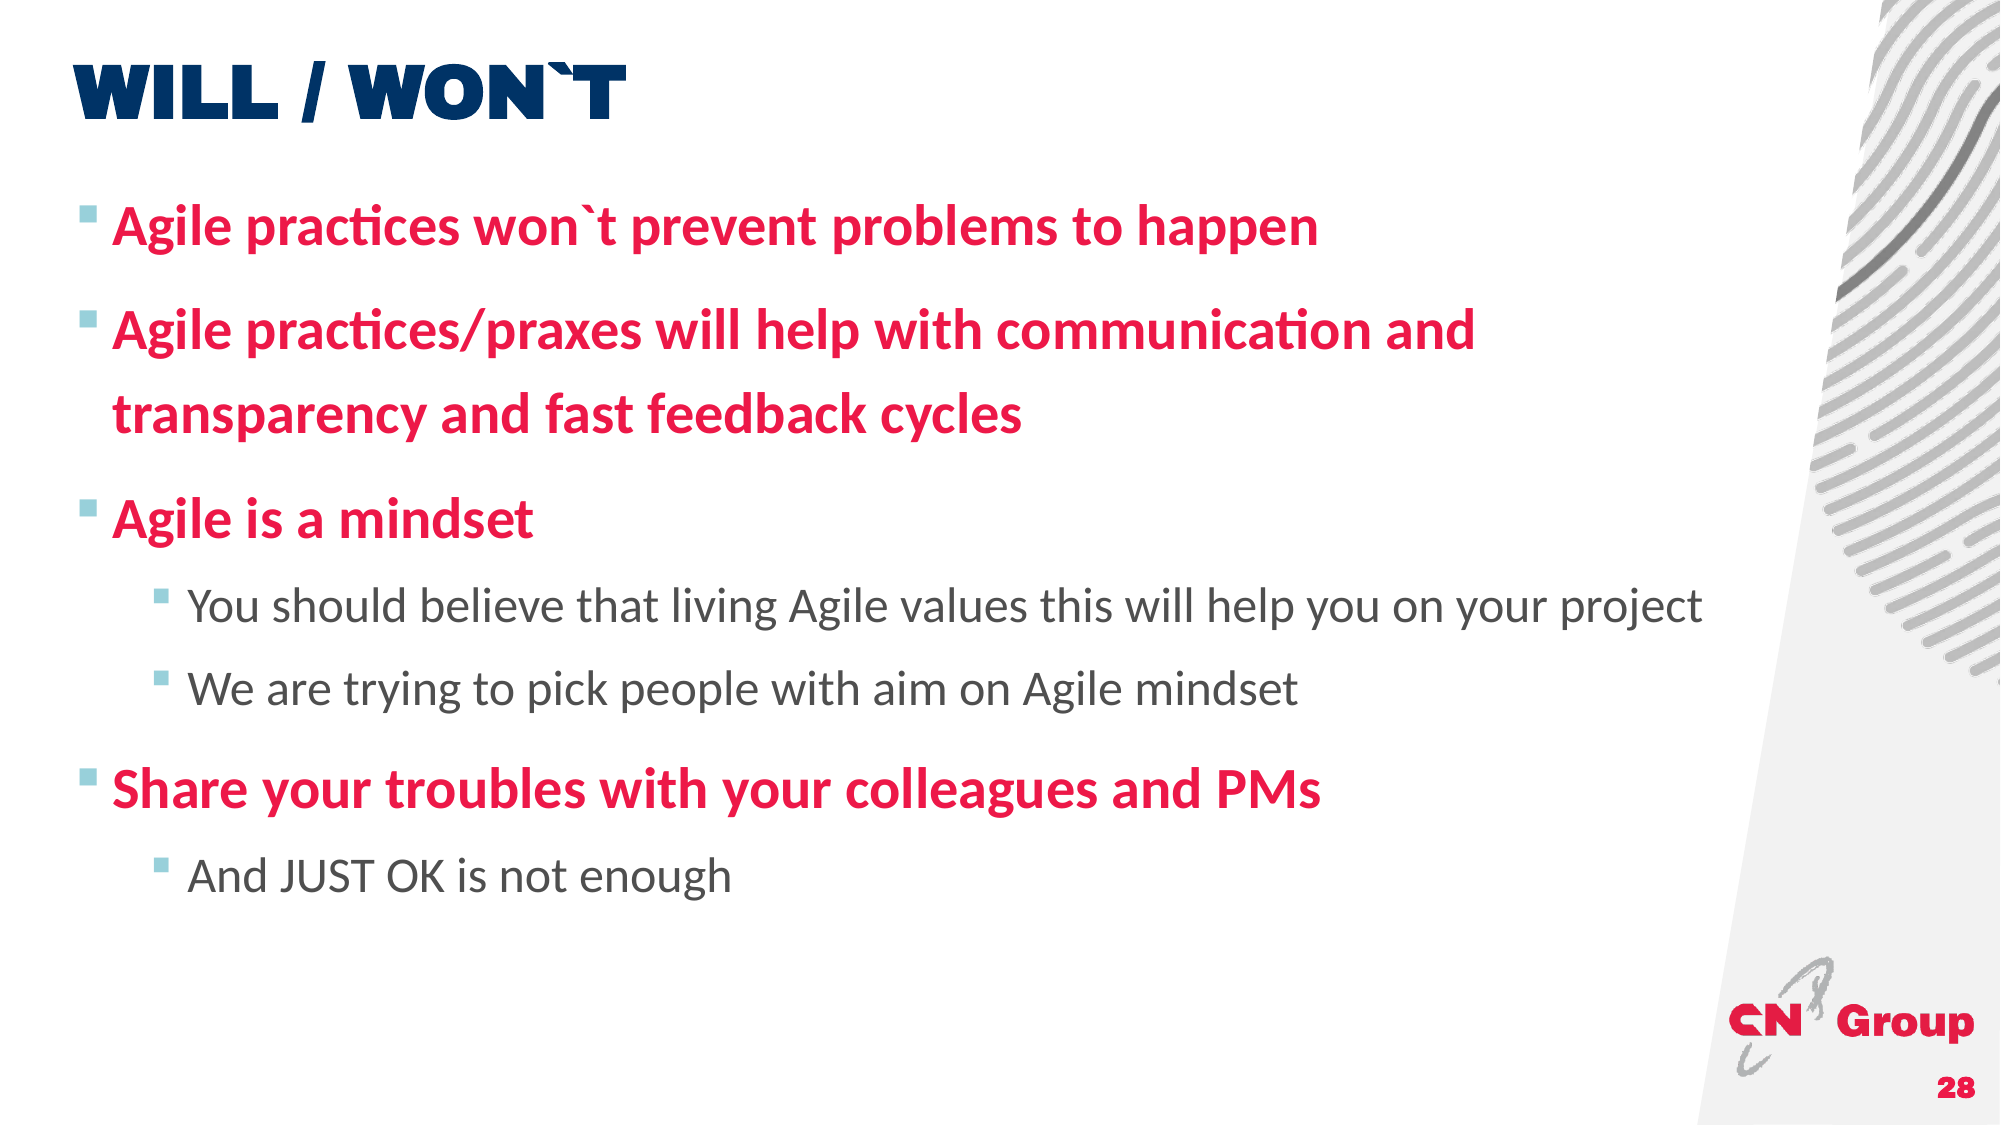

# WILL / WON`T
Agile practices won`t prevent problems to happen
Agile practices/praxes will help with communication and transparency and fast feedback cycles
Agile is a mindset
You should believe that living Agile values this will help you on your project
We are trying to pick people with aim on Agile mindset
Share your troubles with your colleagues and PMs
And JUST OK is not enough

28